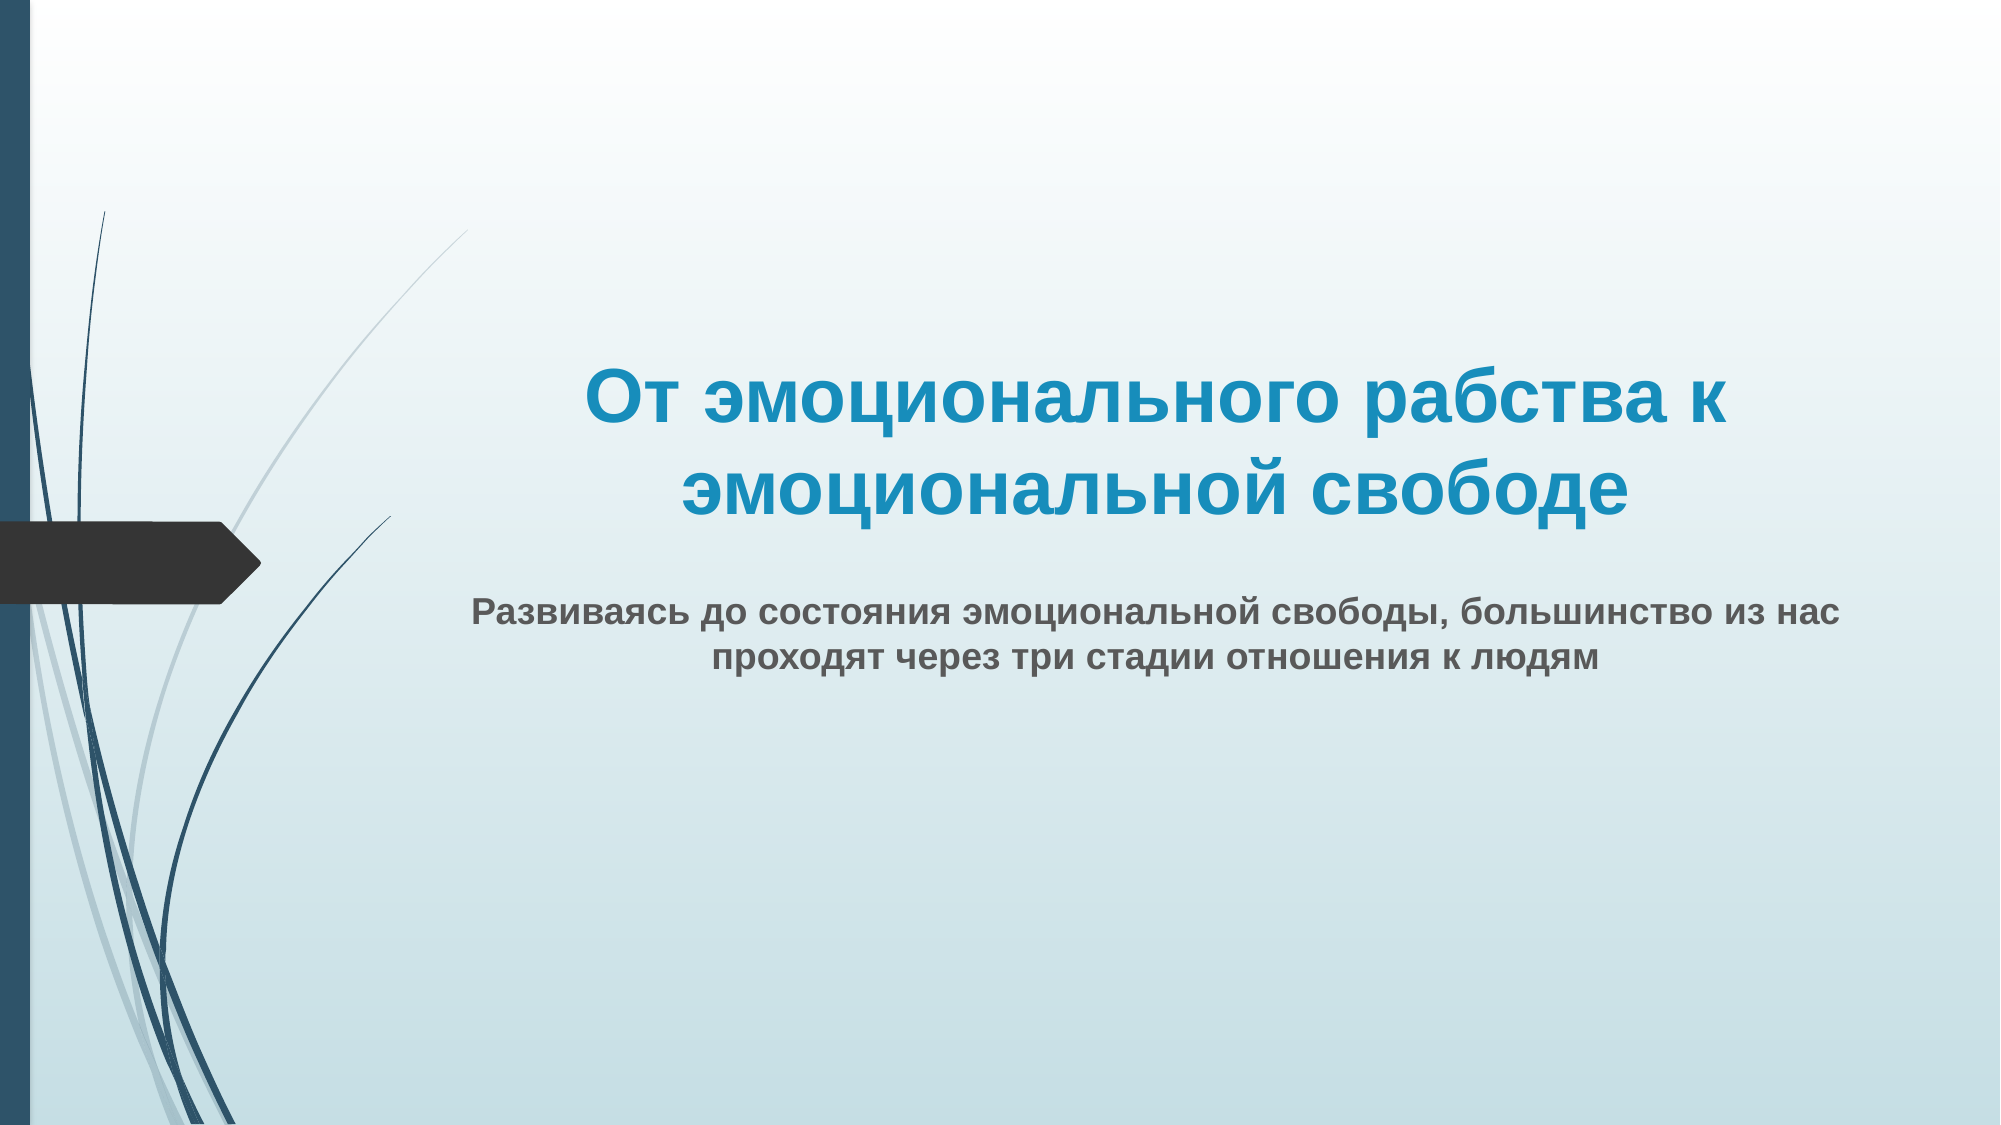

# От эмоционального рабства к эмоциональной свободе
Развиваясь до состояния эмоциональной свободы, большинство из нас проходят через три стадии отношения к людям